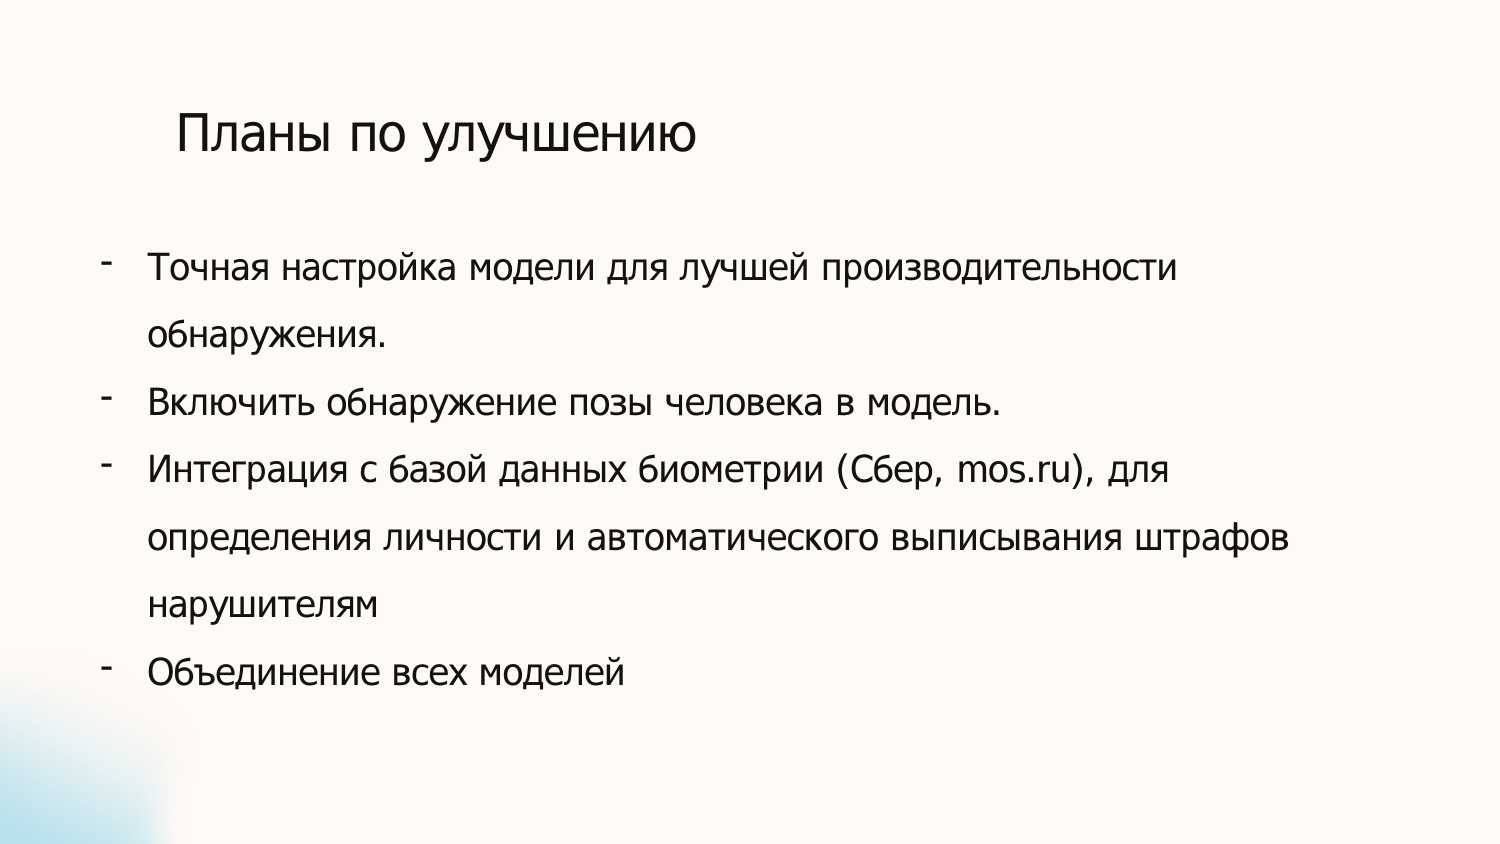

Планы по улучшению
Точная настройка модели для лучшей производительности обнаружения.
Включить обнаружение позы человека в модель.
Интеграция с базой данных биометрии (Сбер, mos.ru), для определения личности и автоматического выписывания штрафов нарушителям
Объединение всех моделей